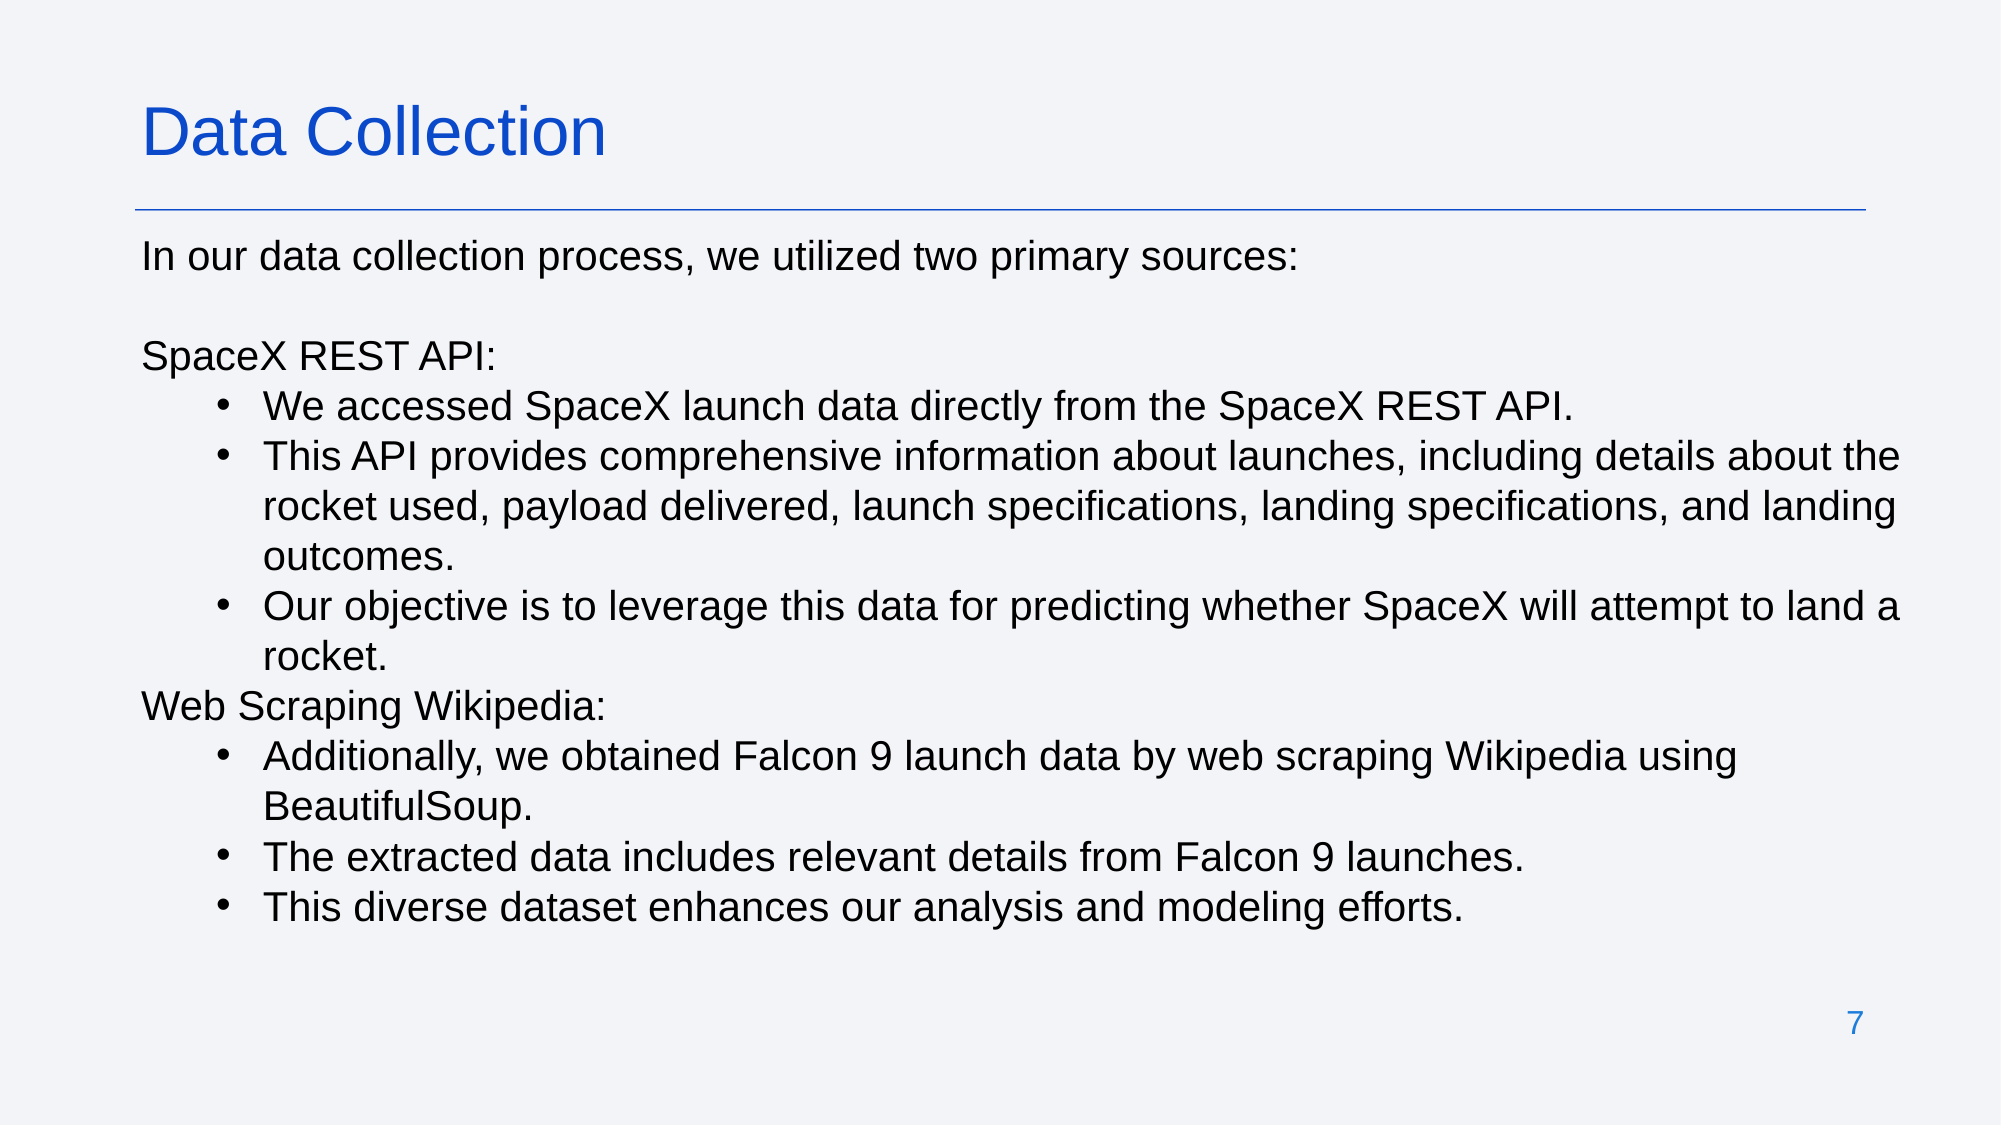

Data Collection
In our data collection process, we utilized two primary sources:

SpaceX REST API:
We accessed SpaceX launch data directly from the SpaceX REST API.
This API provides comprehensive information about launches, including details about the rocket used, payload delivered, launch specifications, landing specifications, and landing outcomes.
Our objective is to leverage this data for predicting whether SpaceX will attempt to land a rocket.
Web Scraping Wikipedia:
Additionally, we obtained Falcon 9 launch data by web scraping Wikipedia using BeautifulSoup.
The extracted data includes relevant details from Falcon 9 launches.
This diverse dataset enhances our analysis and modeling efforts.
7